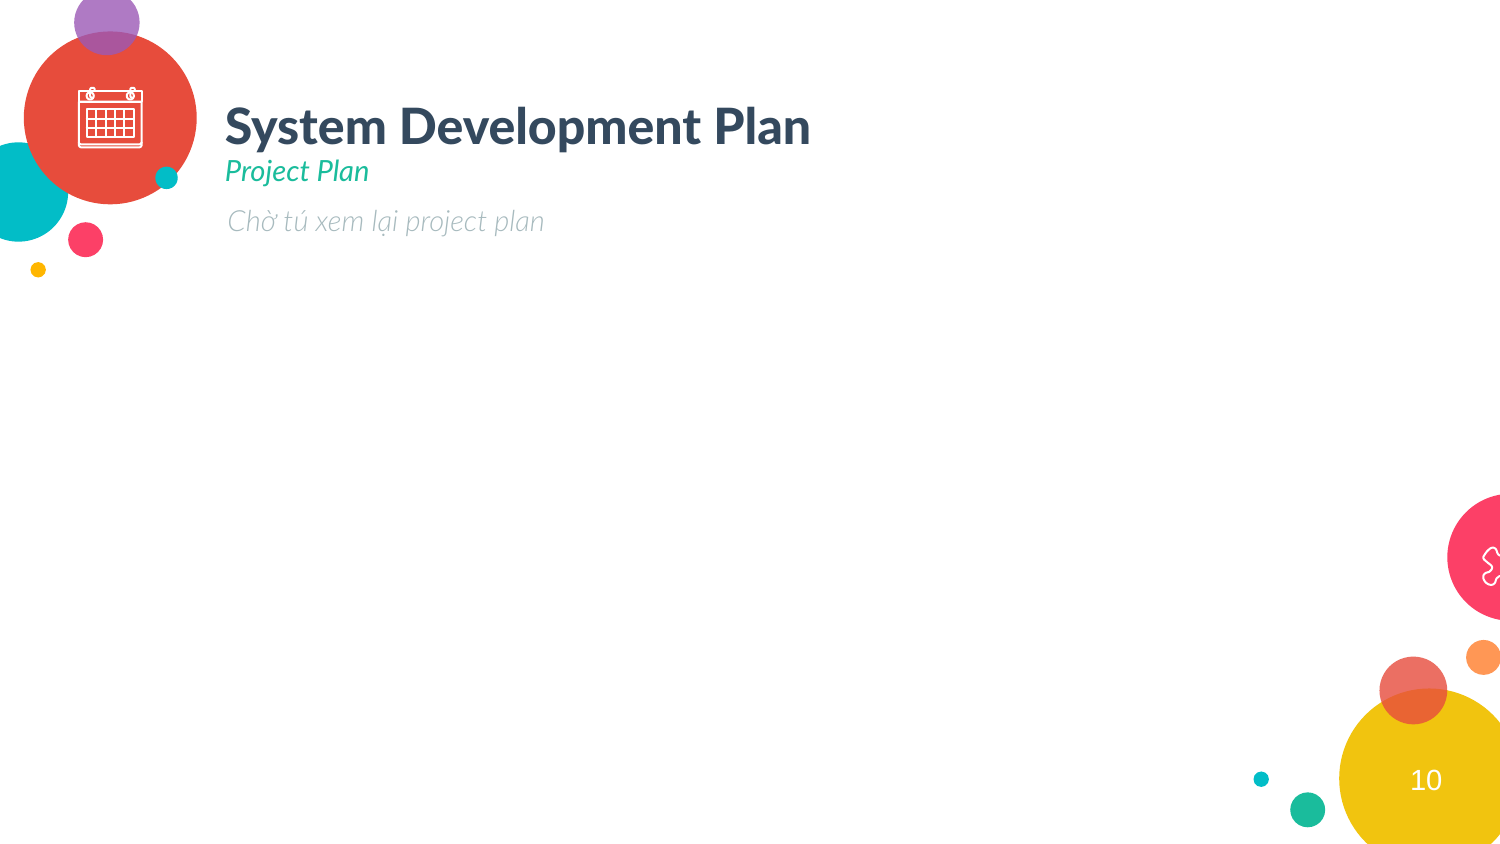

# System Development Plan

Project Plan
Chờ tú xem lại project plan
10